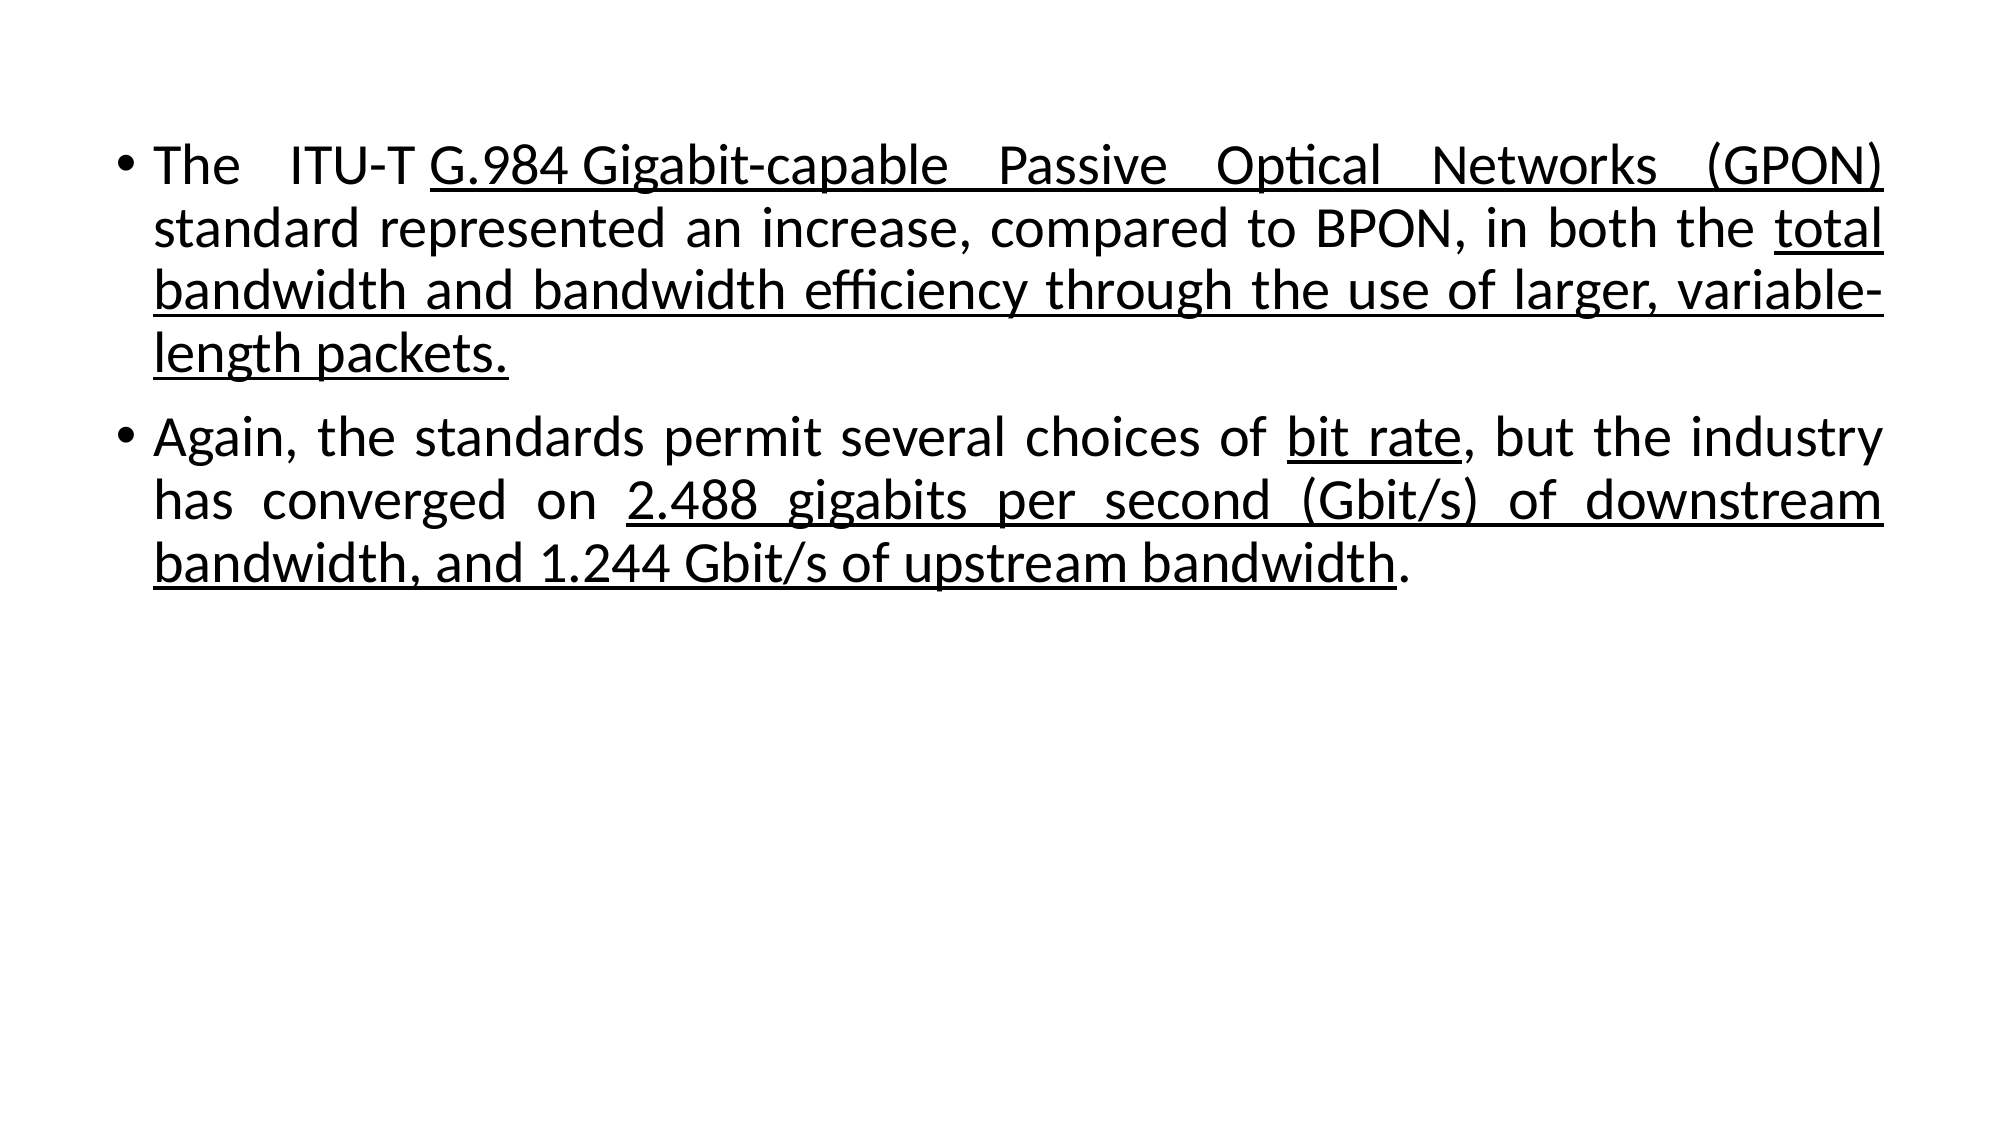

The ITU-T G.984 Gigabit-capable Passive Optical Networks (GPON) standard represented an increase, compared to BPON, in both the total bandwidth and bandwidth efficiency through the use of larger, variable-length packets.
Again, the standards permit several choices of bit rate, but the industry has converged on 2.488 gigabits per second (Gbit/s) of downstream bandwidth, and 1.244 Gbit/s of upstream bandwidth.